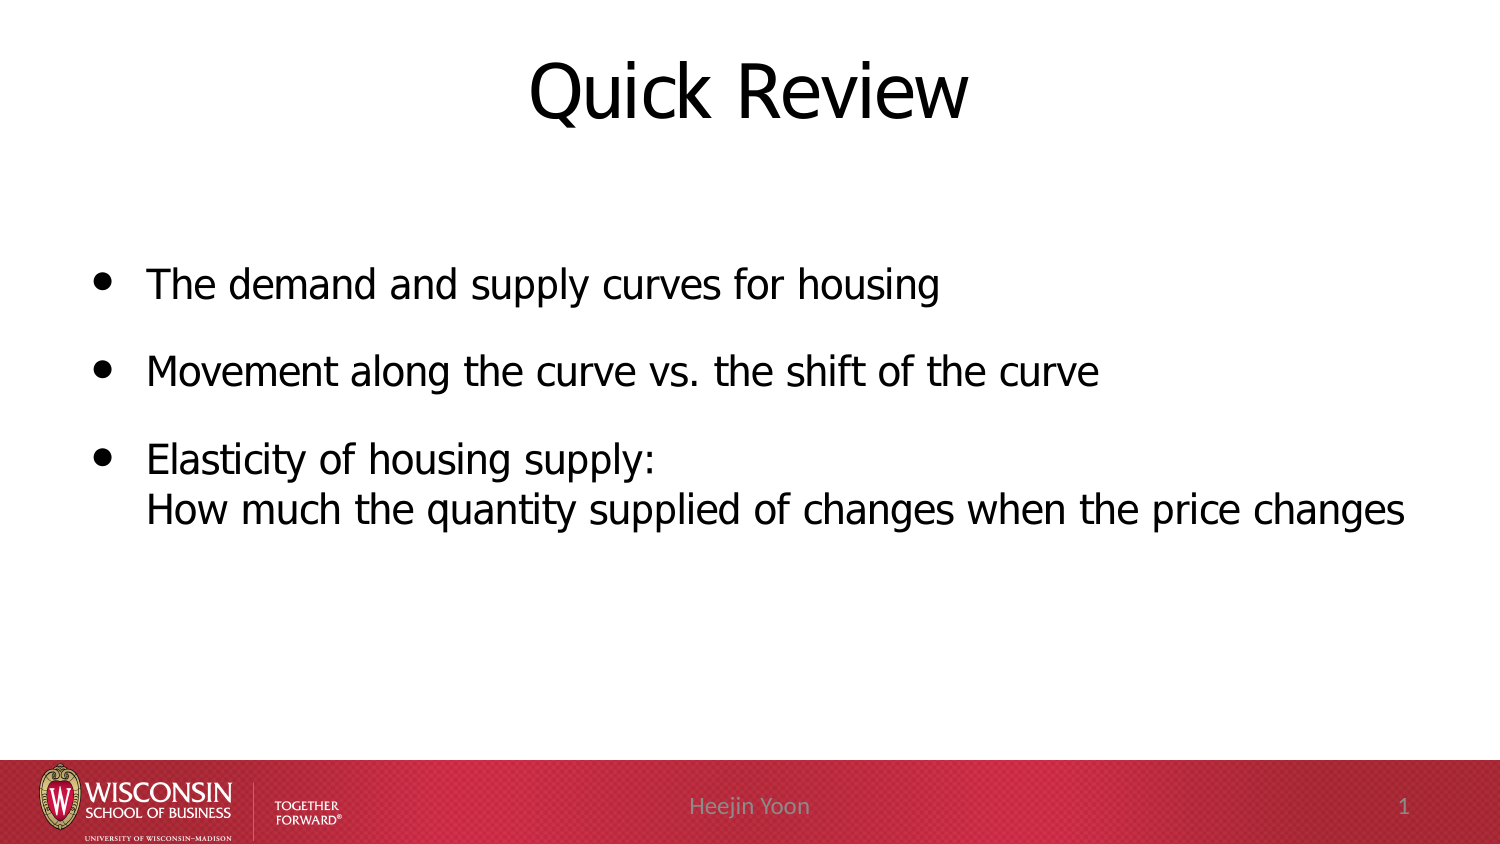

# Quick Review
The demand and supply curves for housing
Movement along the curve vs. the shift of the curve
Elasticity of housing supply:
How much the quantity supplied of changes when the price changes

Heejin Yoon
1